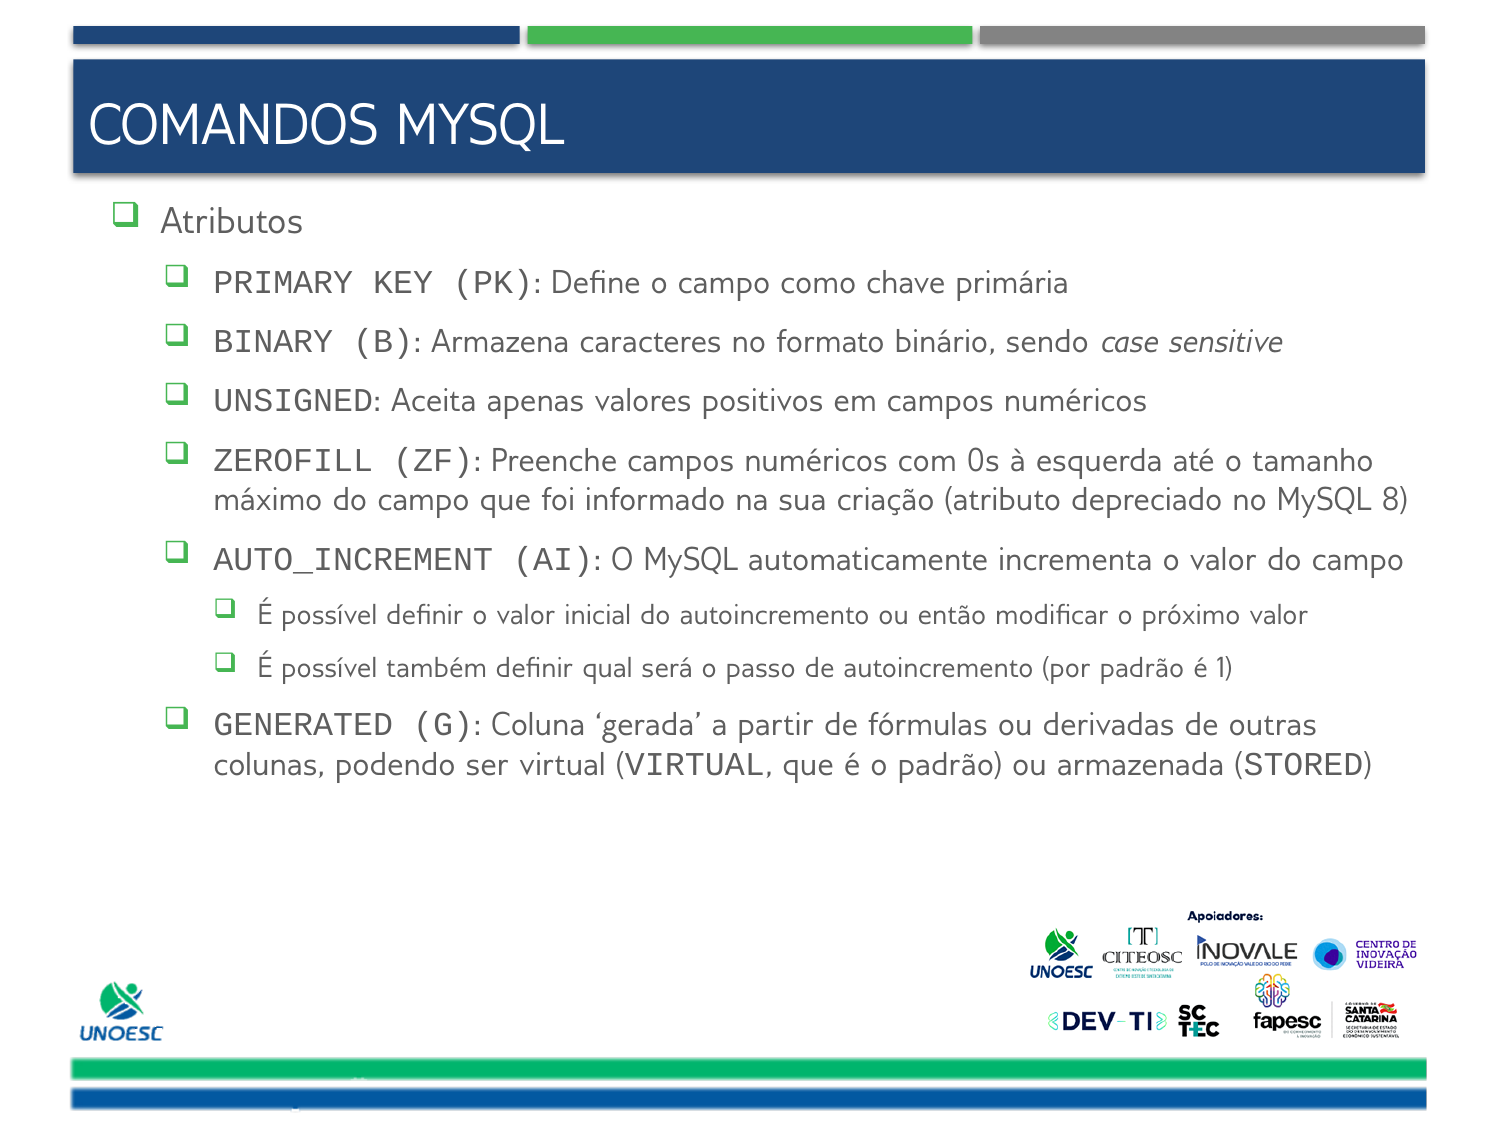

# Comandos MySQL
Atributos
PRIMARY KEY (PK): Define o campo como chave primária
BINARY (B): Armazena caracteres no formato binário, sendo case sensitive
UNSIGNED: Aceita apenas valores positivos em campos numéricos
ZEROFILL (ZF): Preenche campos numéricos com 0s à esquerda até o tamanho máximo do campo que foi informado na sua criação (atributo depreciado no MySQL 8)
AUTO_INCREMENT (AI): O MySQL automaticamente incrementa o valor do campo
É possível definir o valor inicial do autoincremento ou então modificar o próximo valor
É possível também definir qual será o passo de autoincremento (por padrão é 1)
GENERATED (G): Coluna ‘gerada’ a partir de fórmulas ou derivadas de outras colunas, podendo ser virtual (VIRTUAL, que é o padrão) ou armazenada (STORED)